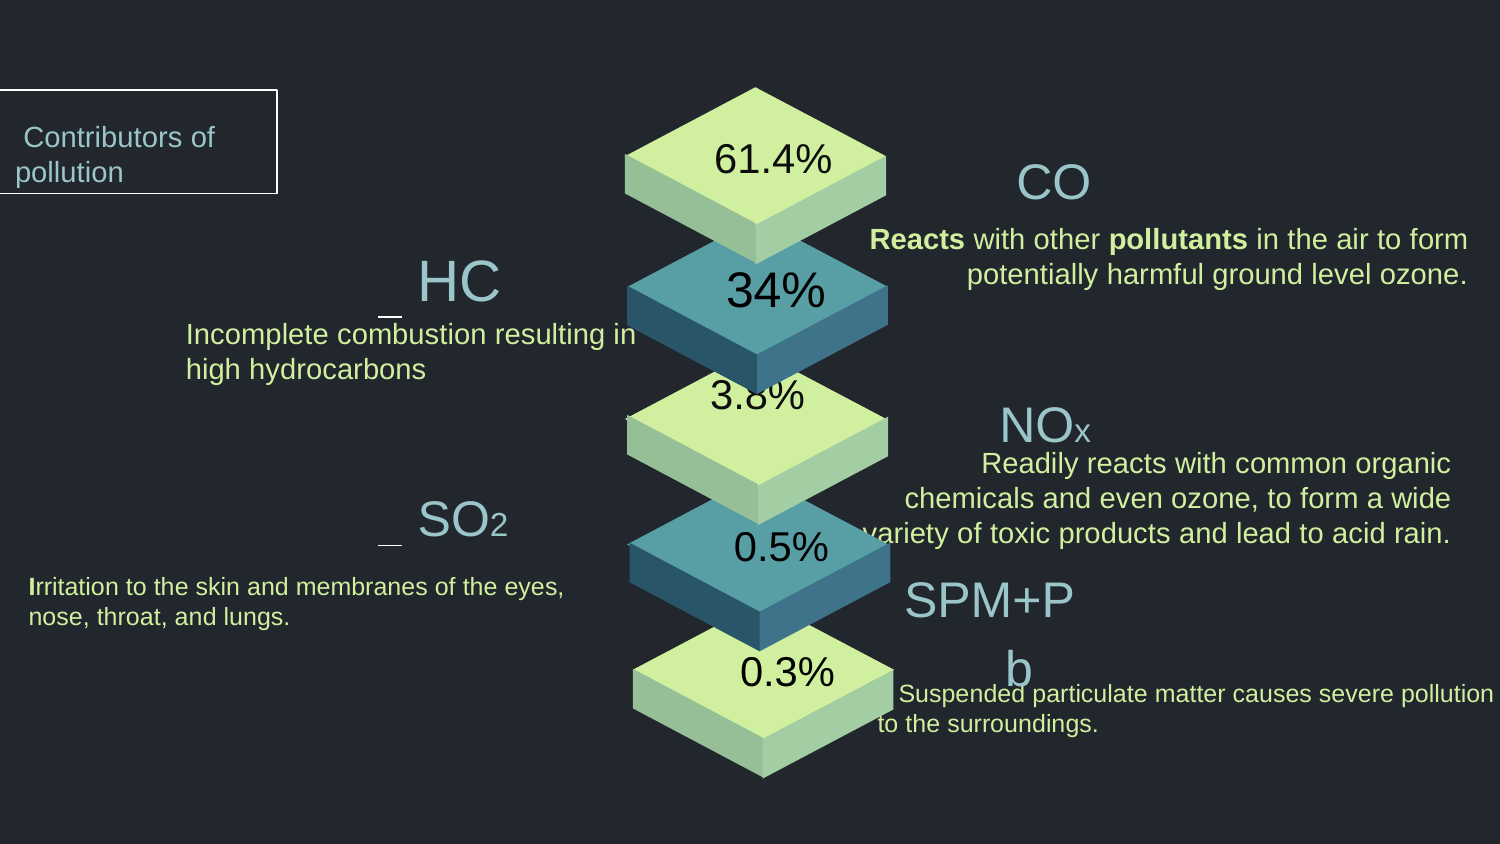

# Contributors of pollution
         61.4%

        34%

     3.8%

        0.5%

        0.3%

CO
Reacts with other pollutants in the air to form potentially harmful ground level ozone.
HC
Incomplete combustion resulting in high hydrocarbons
NOx
Readily reacts with common organic chemicals and even ozone, to form a wide variety of toxic products and lead to acid rain.
SO2
Irritation to the skin and membranes of the eyes, nose, throat, and lungs.
SPM+Pb
   Suspended particulate matter causes severe pollution to the surroundings.